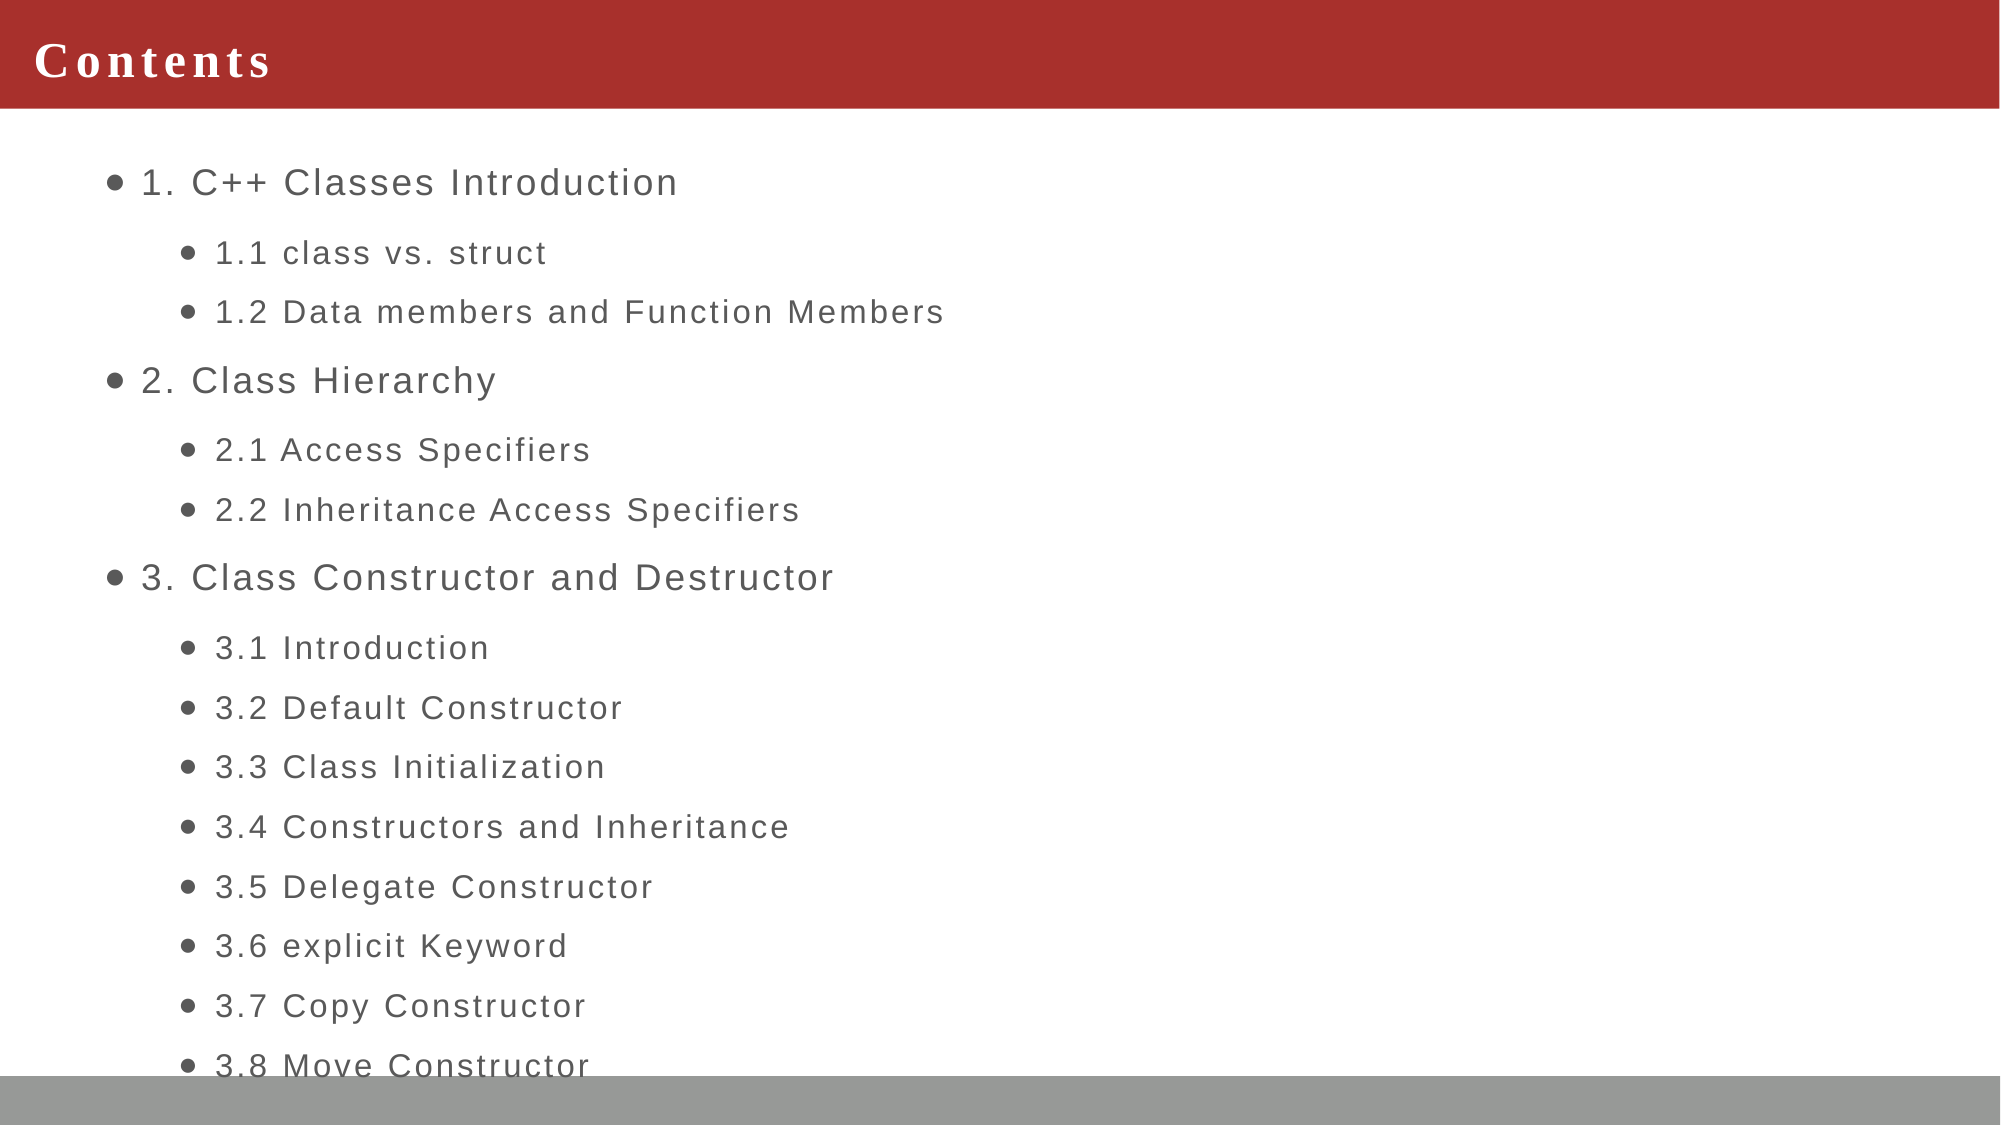

# Contents
1. C++ Classes Introduction
1.1 class vs. struct
1.2 Data members and Function Members
2. Class Hierarchy
2.1 Access Specifiers
2.2 Inheritance Access Specifiers
3. Class Constructor and Destructor
3.1 Introduction
3.2 Default Constructor
3.3 Class Initialization
3.4 Constructors and Inheritance
3.5 Delegate Constructor
3.6 explicit Keyword
3.7 Copy Constructor
3.8 Move Constructor

2